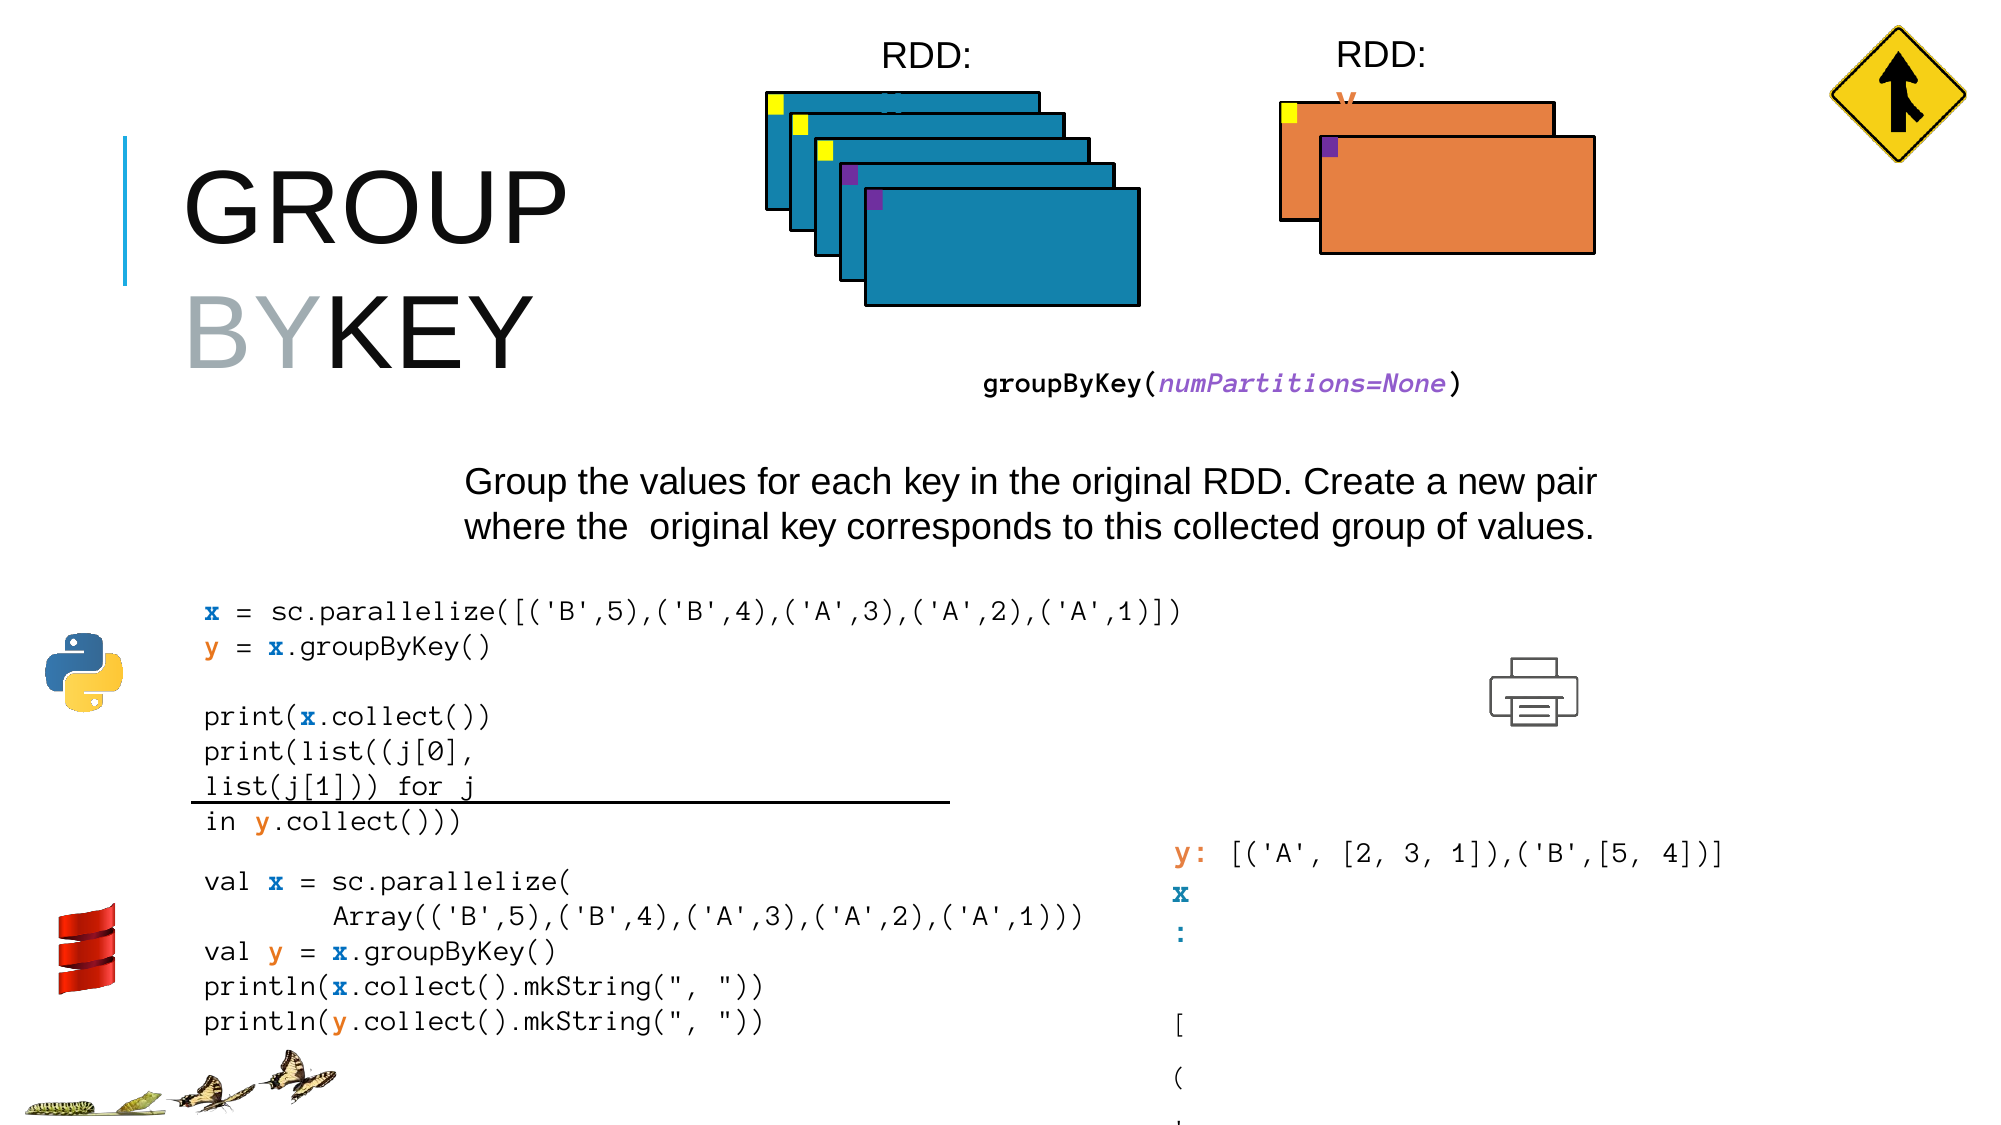

RDD: y
# RDD: x

GROUPBYKEY

groupByKey(numPartitions=None)

Group the values for each key in the original RDD. Create a new pair where the  original key corresponds to this collected group of values.

x = sc.parallelize([('B',5),('B',4),('A',3),('A',2),('A',1)])
y = x.groupByKey()  print(x.collect())
print(list((j[0], list(j[1])) for j in y.collect()))

x: [('B', 5),('B', 4),('A', 3),('A', 2),('A', 1)]

y: [('A', [2, 3, 1]),('B',[5, 4])]
val x = sc.parallelize(
Array(('B',5),('B',4),('A',3),('A',2),('A',1)))
val y = x.groupByKey()  println(x.collect().mkString(", "))
println(y.collect().mkString(", "))